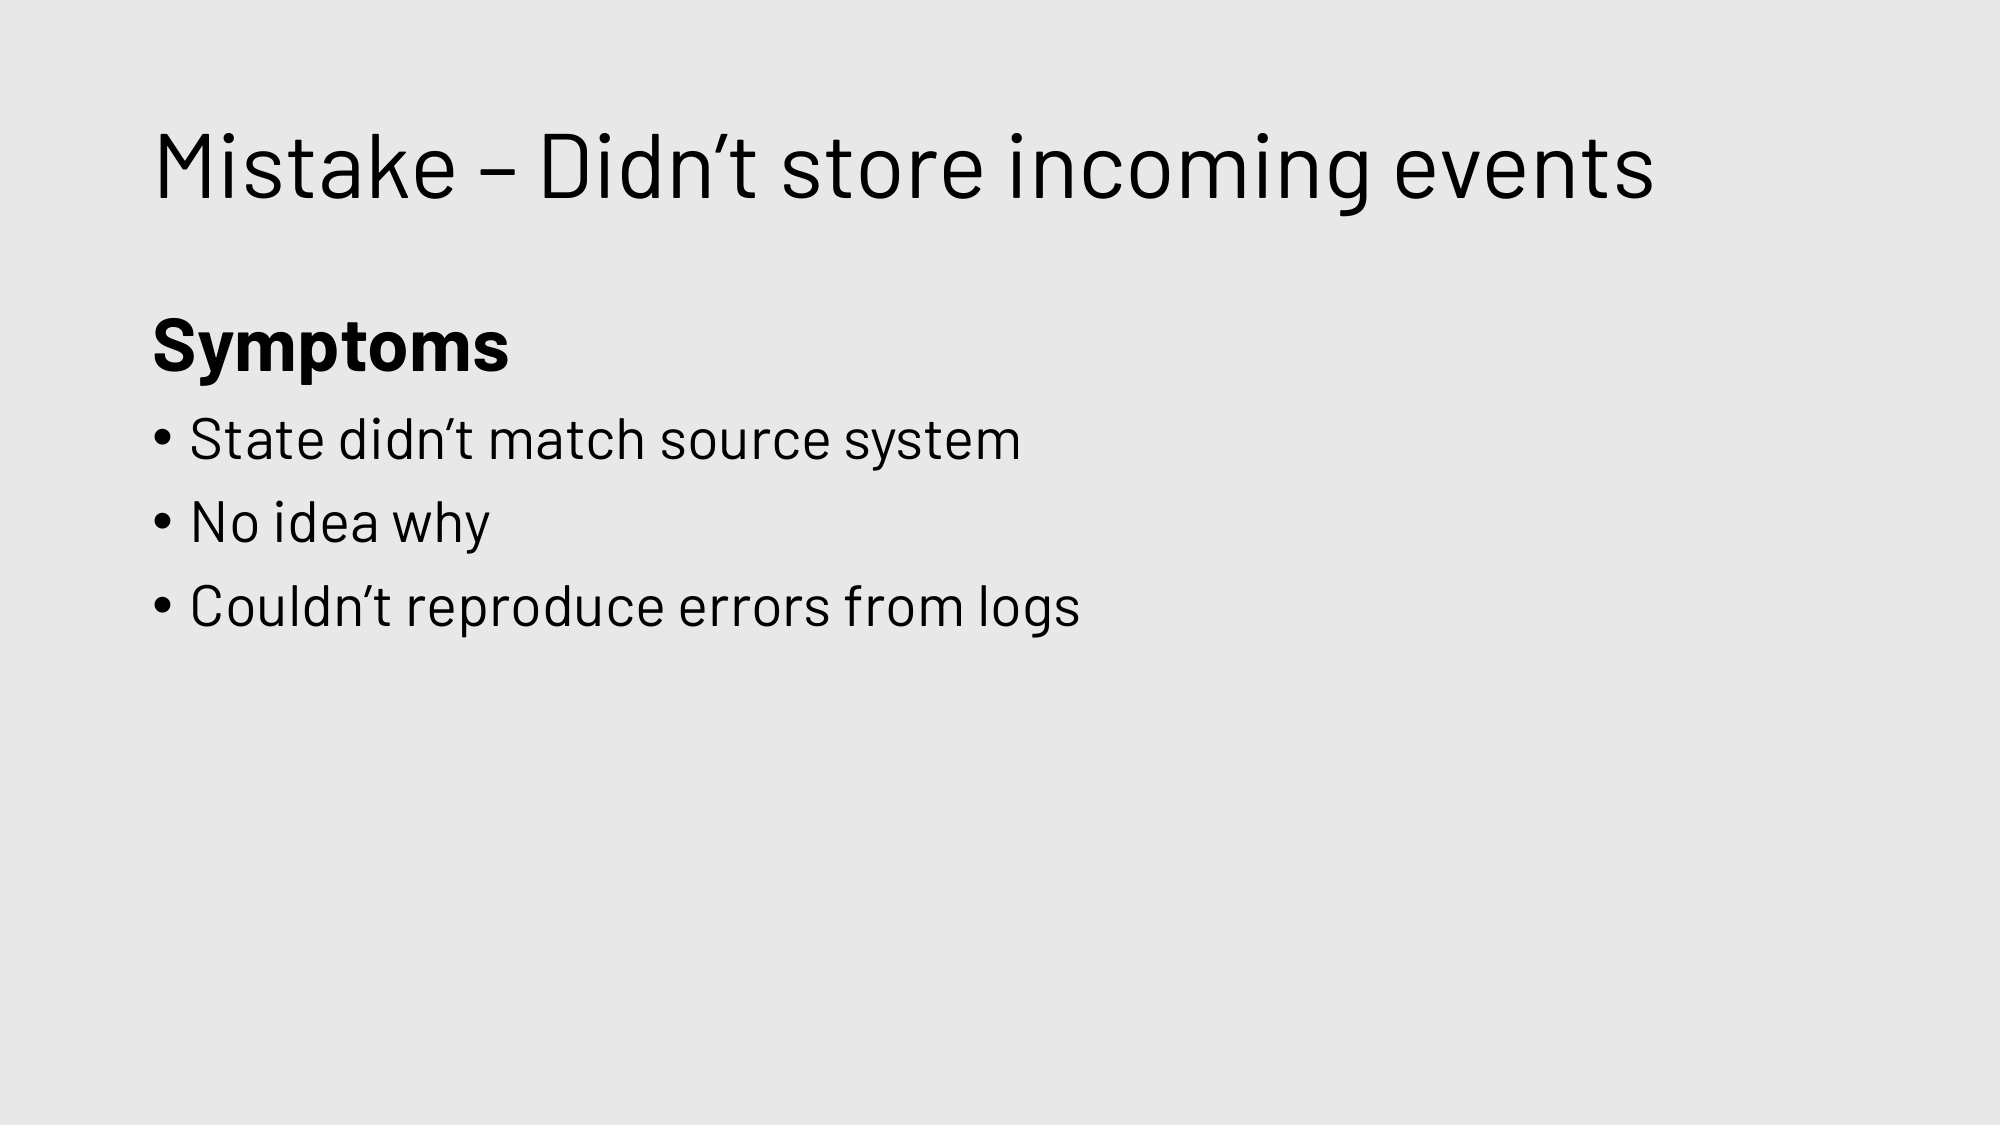

# Mistake – Didn’t store incoming events
Symptoms
State didn’t match source system
No idea why
Couldn’t reproduce errors from logs